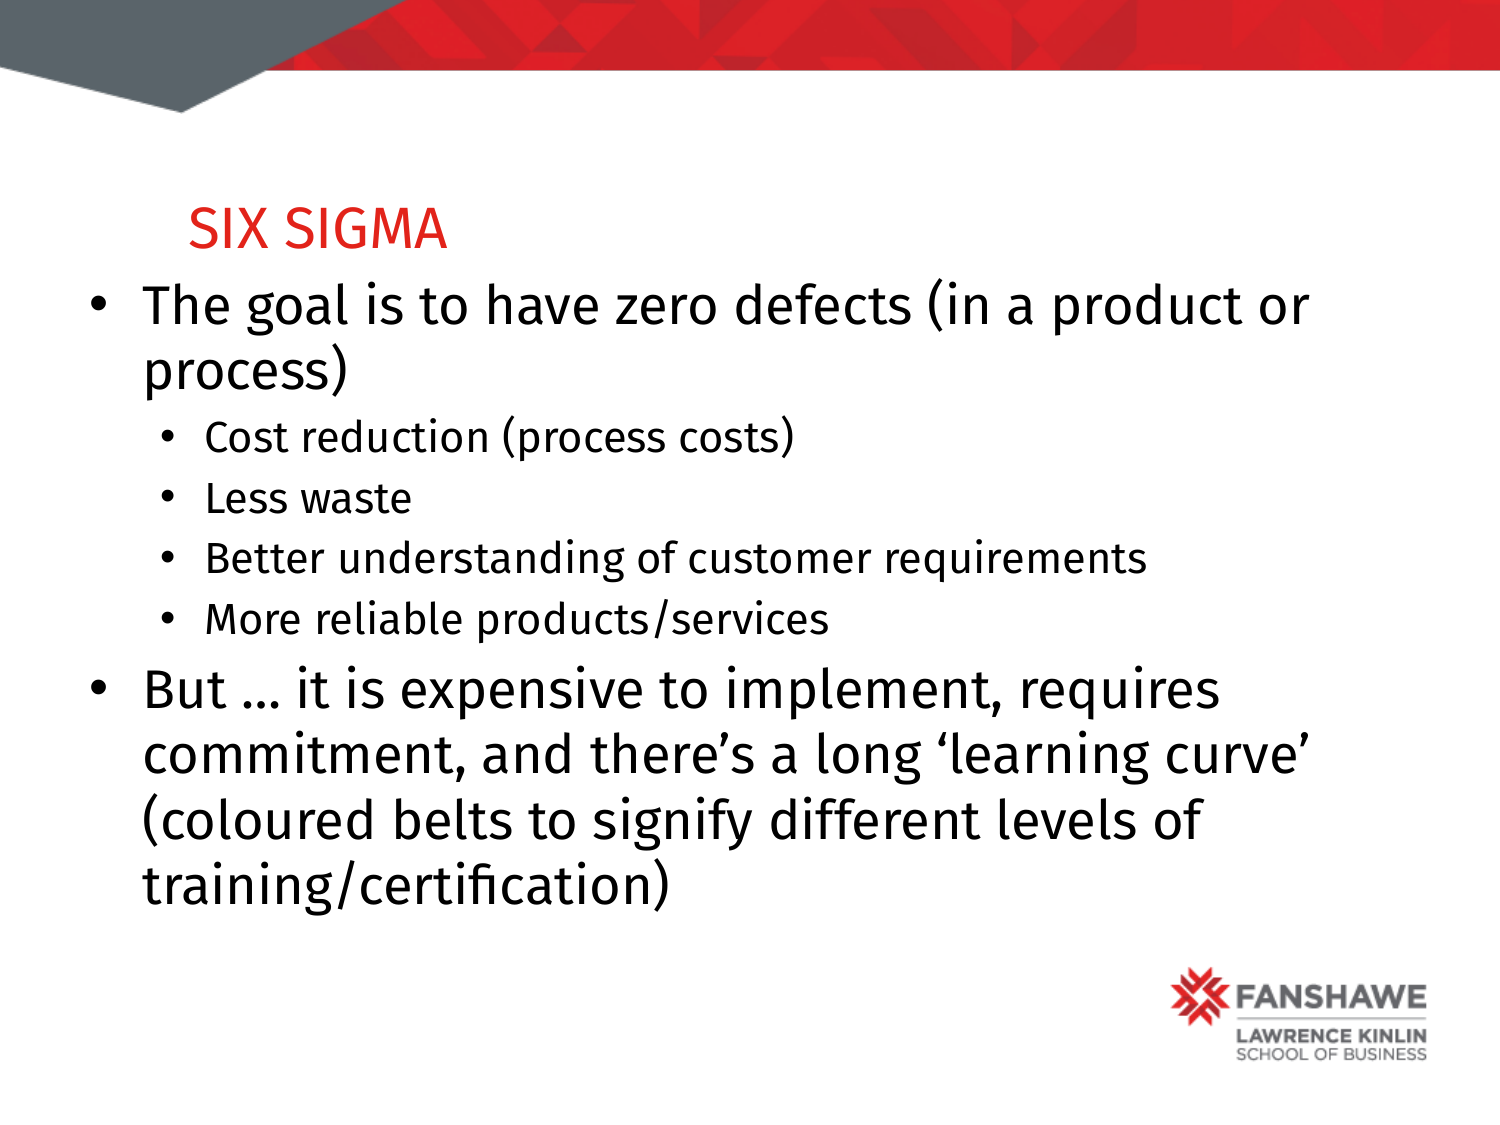

Six Sigma
The goal is to have zero defects (in a product or process)
Cost reduction (process costs)
Less waste
Better understanding of customer requirements
More reliable products/services
But … it is expensive to implement, requires commitment, and there’s a long ‘learning curve’ (coloured belts to signify different levels of training/certification)